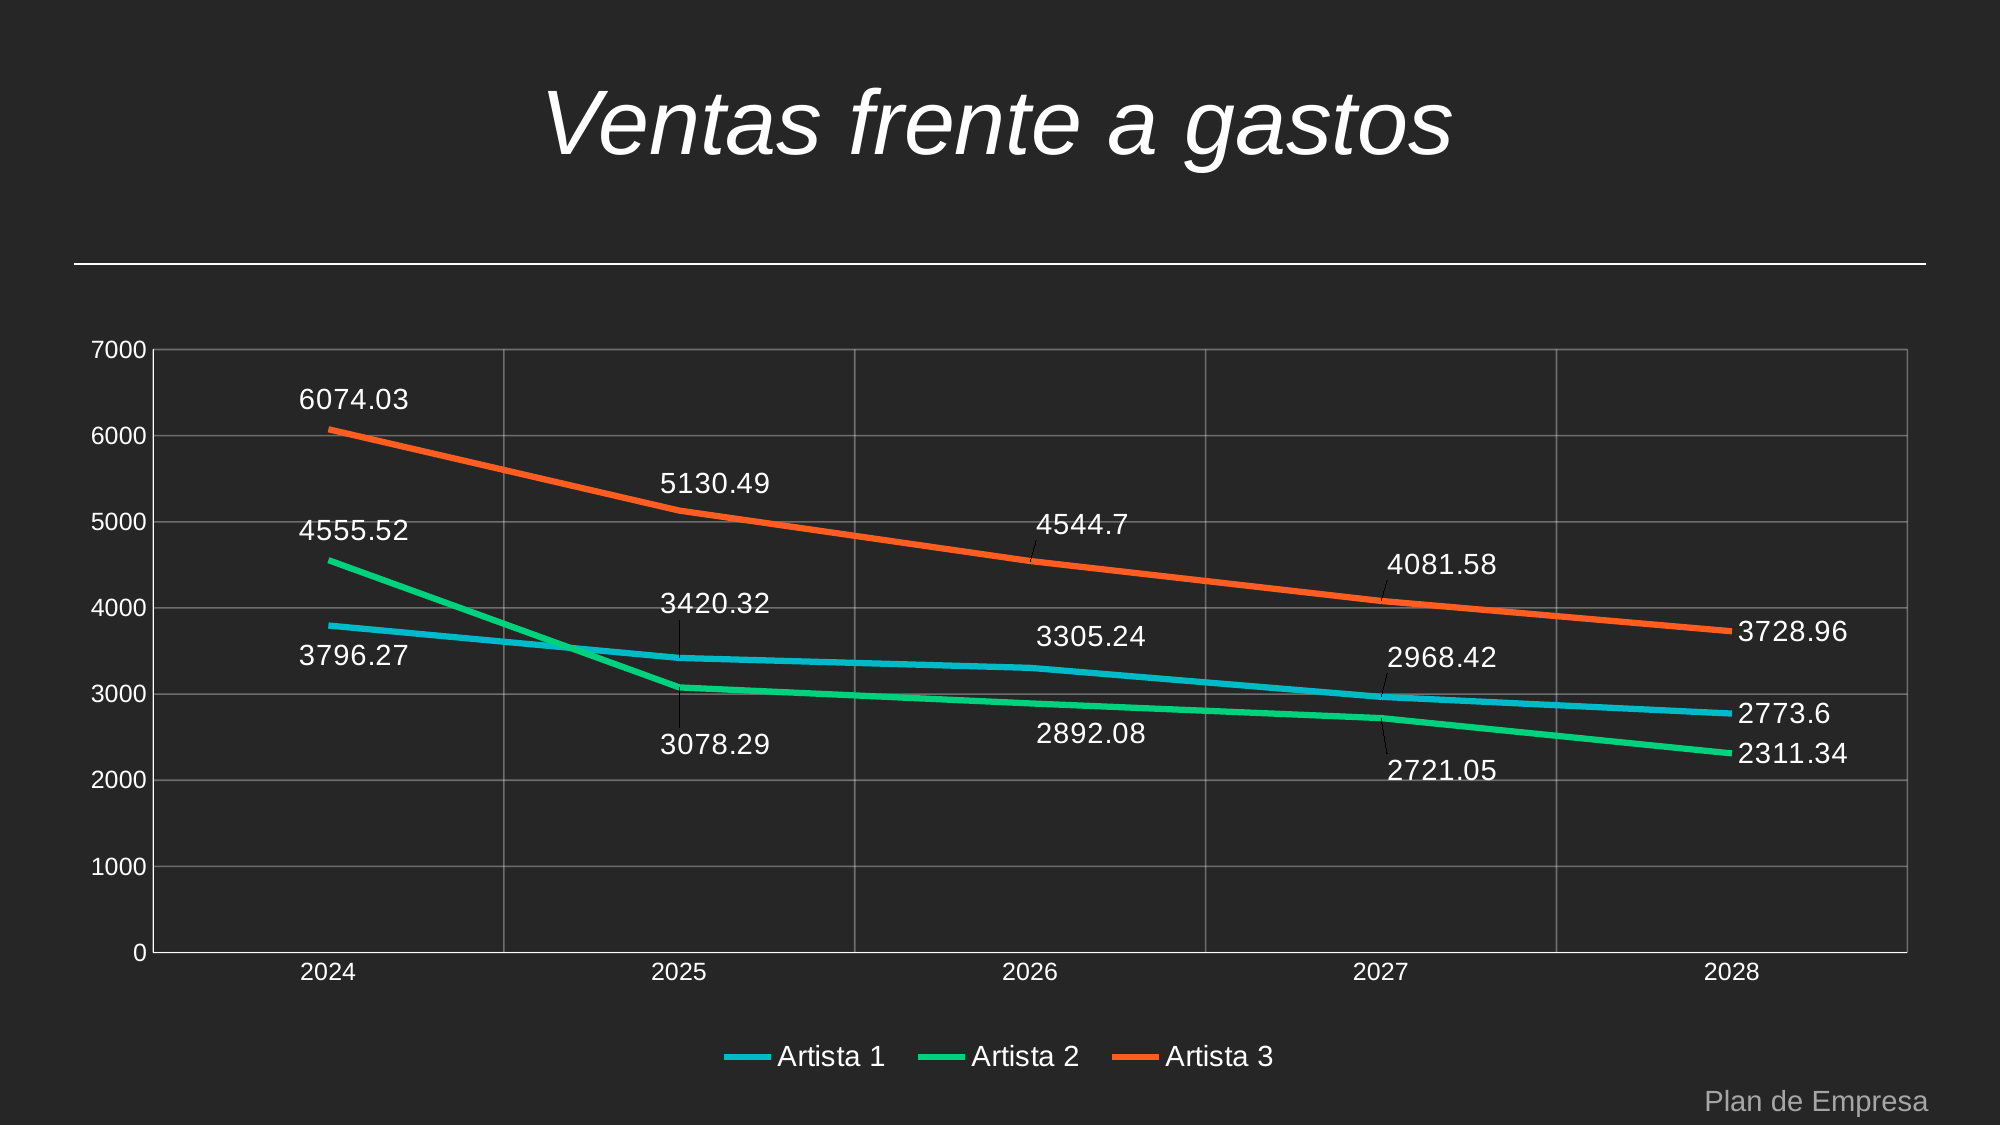

# Ventas frente a gastos

### Chart

| Category | Artista 1 | Artista 2 | Artista 3 |
|---|---|---|---|
| 2024 | 3796.27 | 4555.52 | 6074.03 |
| 2025 | 3420.32 | 3078.29 | 5130.49 |
| 2026 | 3305.24 | 2892.08 | 4544.7 |
| 2027 | 2968.42 | 2721.05 | 4081.58 |
| 2028 | 2773.6 | 2311.34 | 3728.96 |
Plan de Empresa G1M1W7